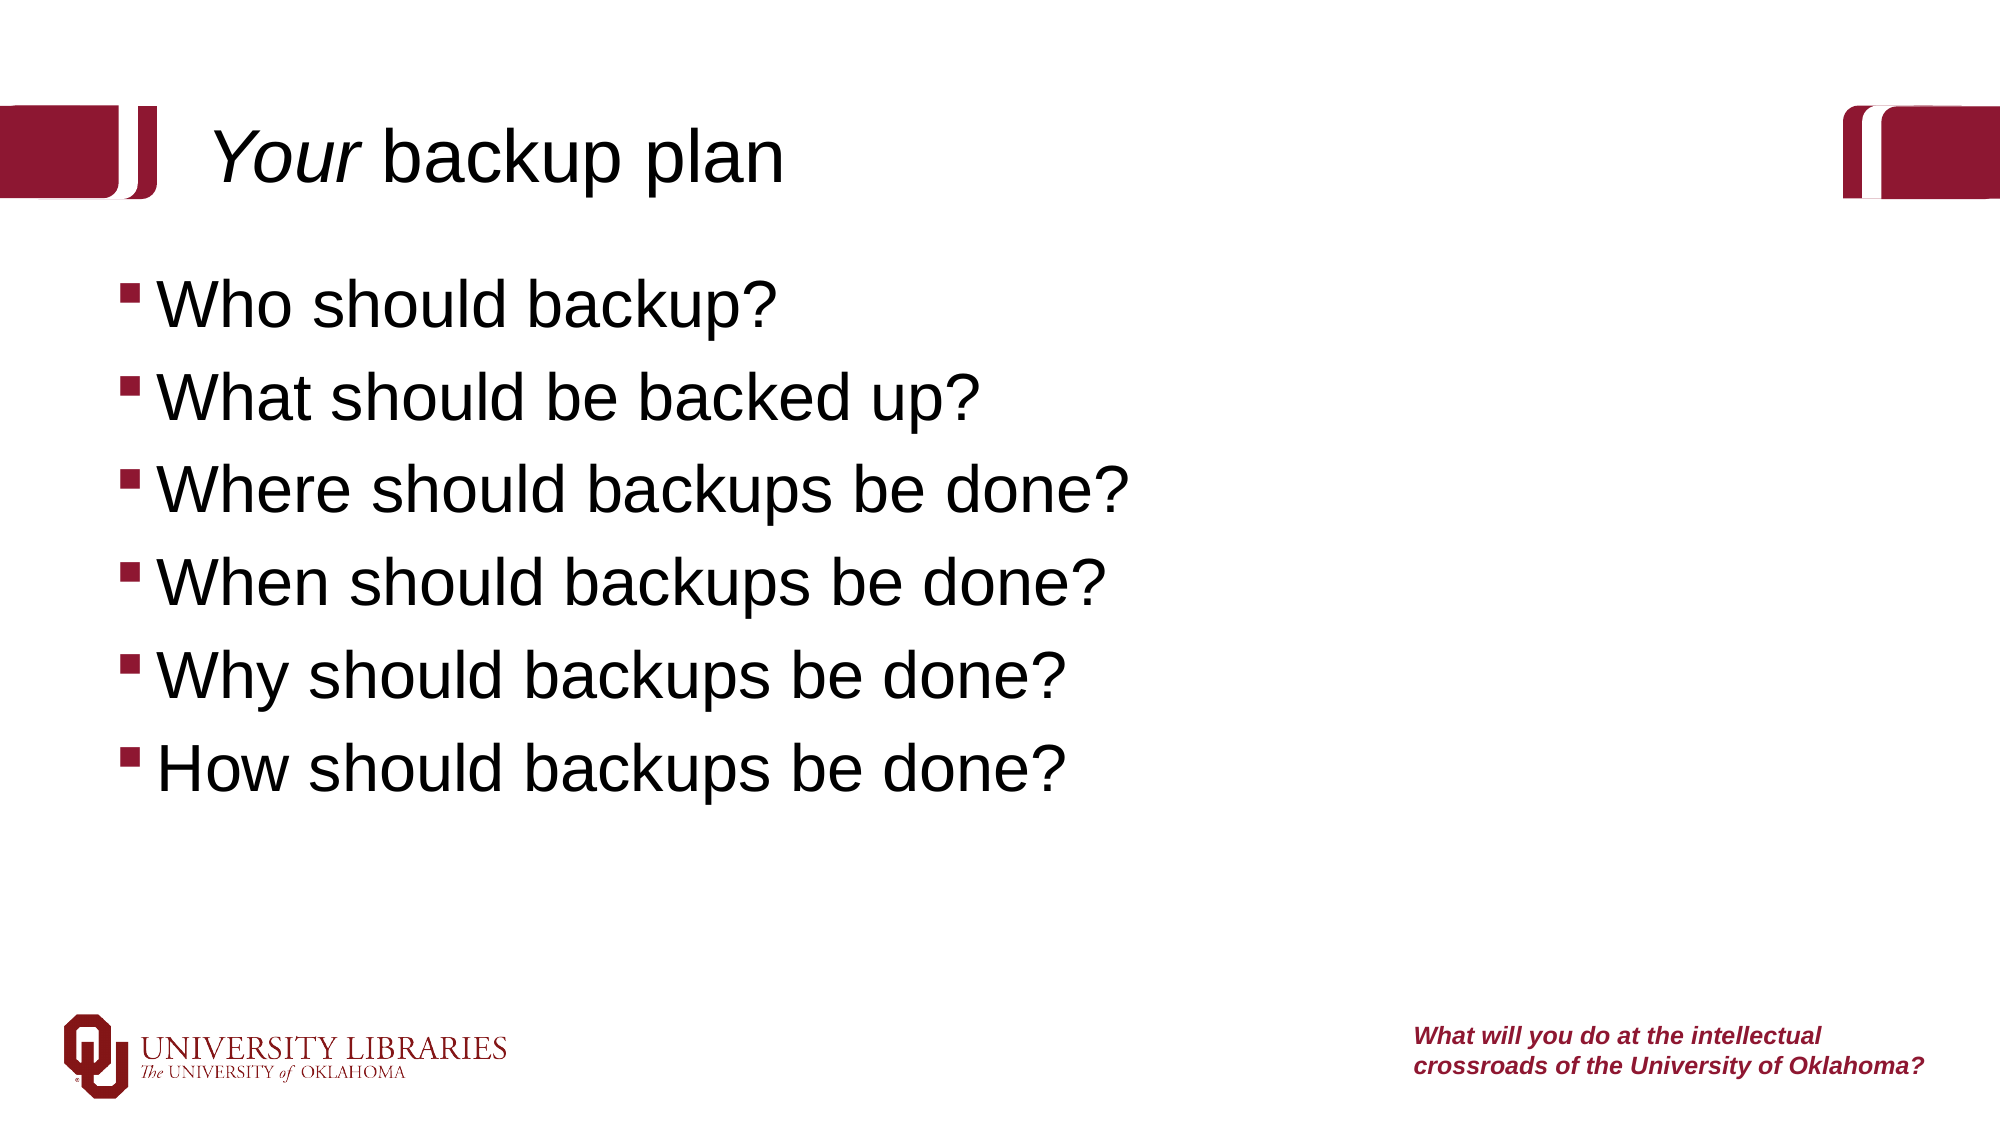

# Your backup plan
Who should backup?
What should be backed up?
Where should backups be done?
When should backups be done?
Why should backups be done?
How should backups be done?